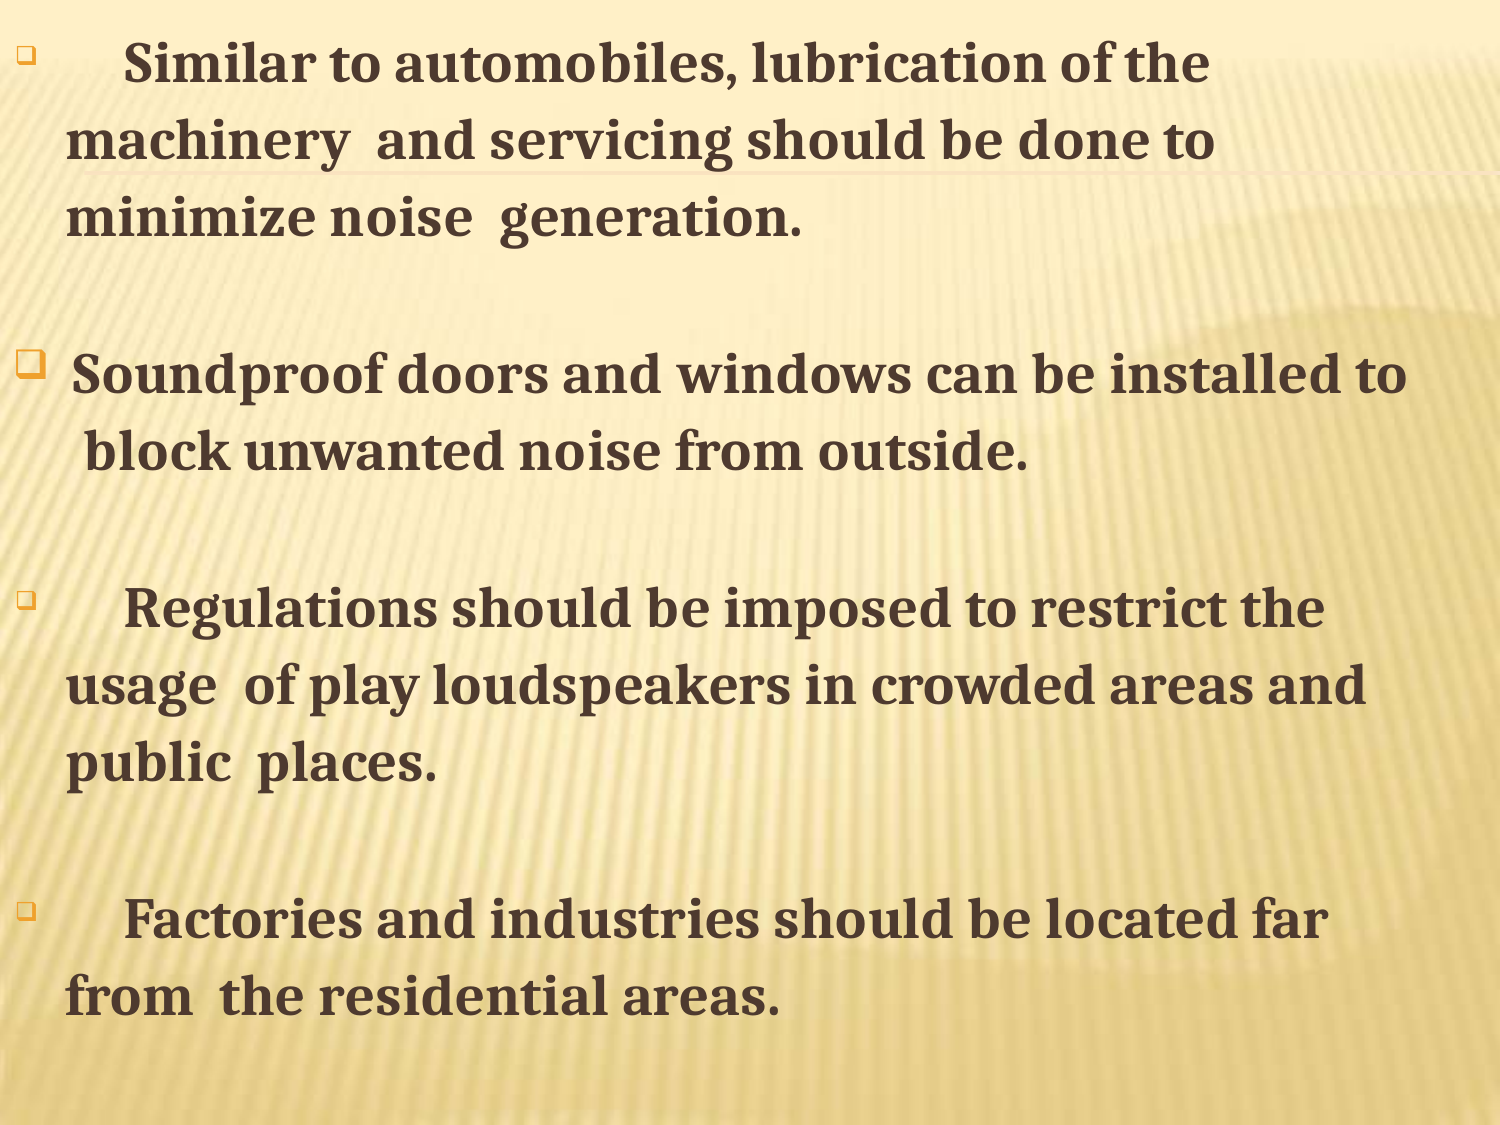

Similar to automobiles, lubrication of the machinery  and servicing should be done to minimize noise  generation.

Soundproof doors and windows can be installed to  block unwanted noise from outside.

	Regulations should be imposed to restrict the usage  of play loudspeakers in crowded areas and public  places.

	Factories and industries should be located far from  the residential areas.